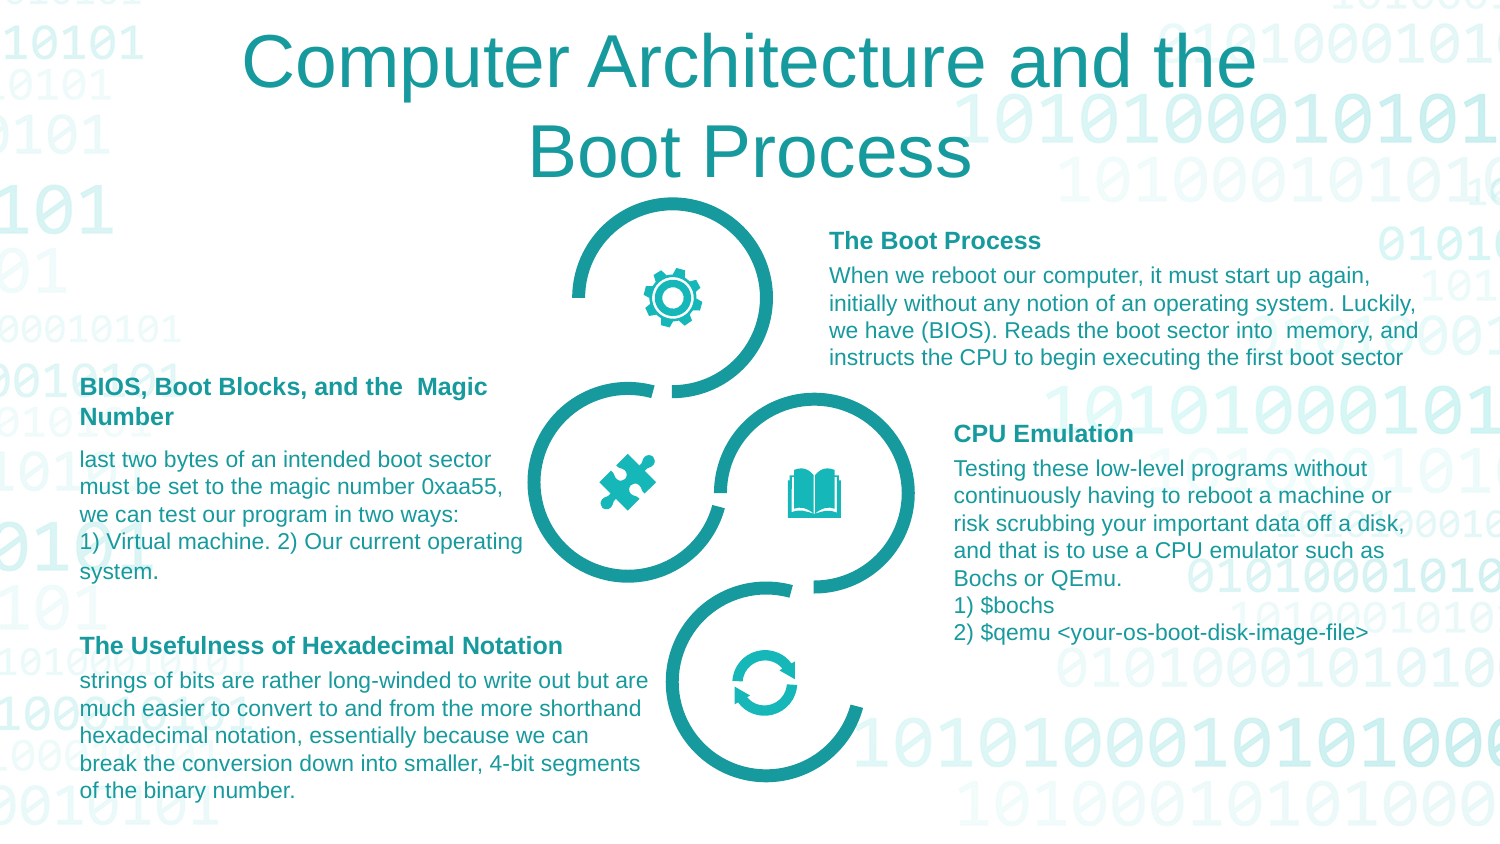

Computer Architecture and the
Boot Process

The Boot Process
When we reboot our computer, it must start up again,
initially without any notion of an operating system. Luckily, we have (BIOS). Reads the boot sector into  memory, and
instructs the CPU to begin executing the first boot sector

BIOS, Boot Blocks, and the  Magic
Number
last two bytes of an intended boot sector
must be set to the magic number 0xaa55,
we can test our program in two ways:
1) Virtual machine. 2) Our current operating system.

CPU Emulation
Testing these low-level programs without
continuously having to reboot a machine or
risk scrubbing your important data off a disk,
and that is to use a CPU emulator such as
Bochs or QEmu.
1) $bochs
2) $qemu <your-os-boot-disk-image-file>

The Usefulness of Hexadecimal Notation
strings of bits are rather long-winded to write out but are much easier to convert to and from the more shorthand hexadecimal notation, essentially because we can break the conversion down into smaller, 4-bit segments of the binary number.